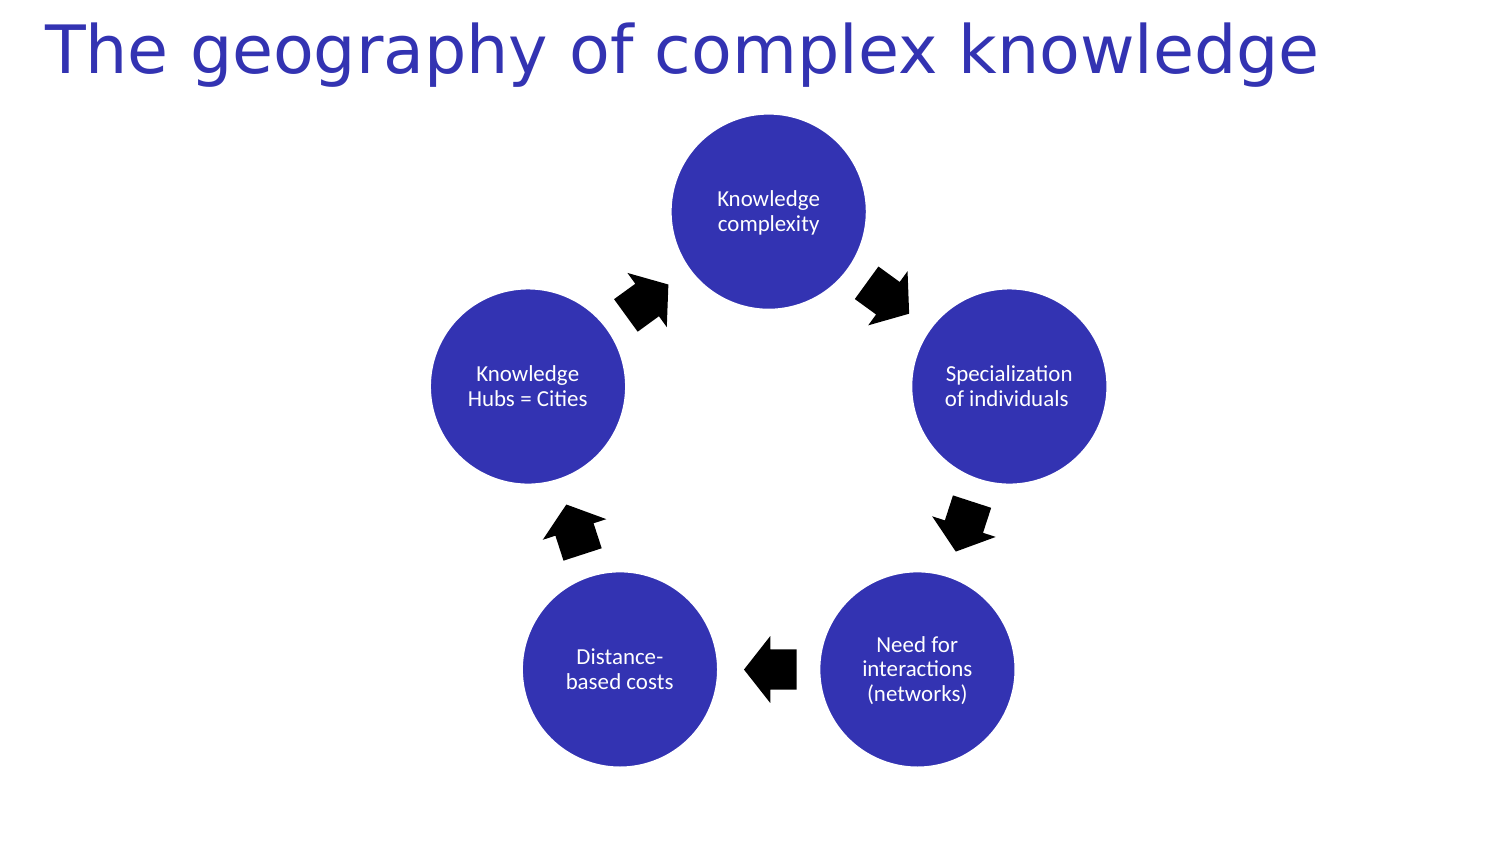

# The geography of complex knowledge
Knowledge complexity

Specialization of individuals

Need for interactions (networks)

Distance-based costs

Knowledge Hubs = Cities